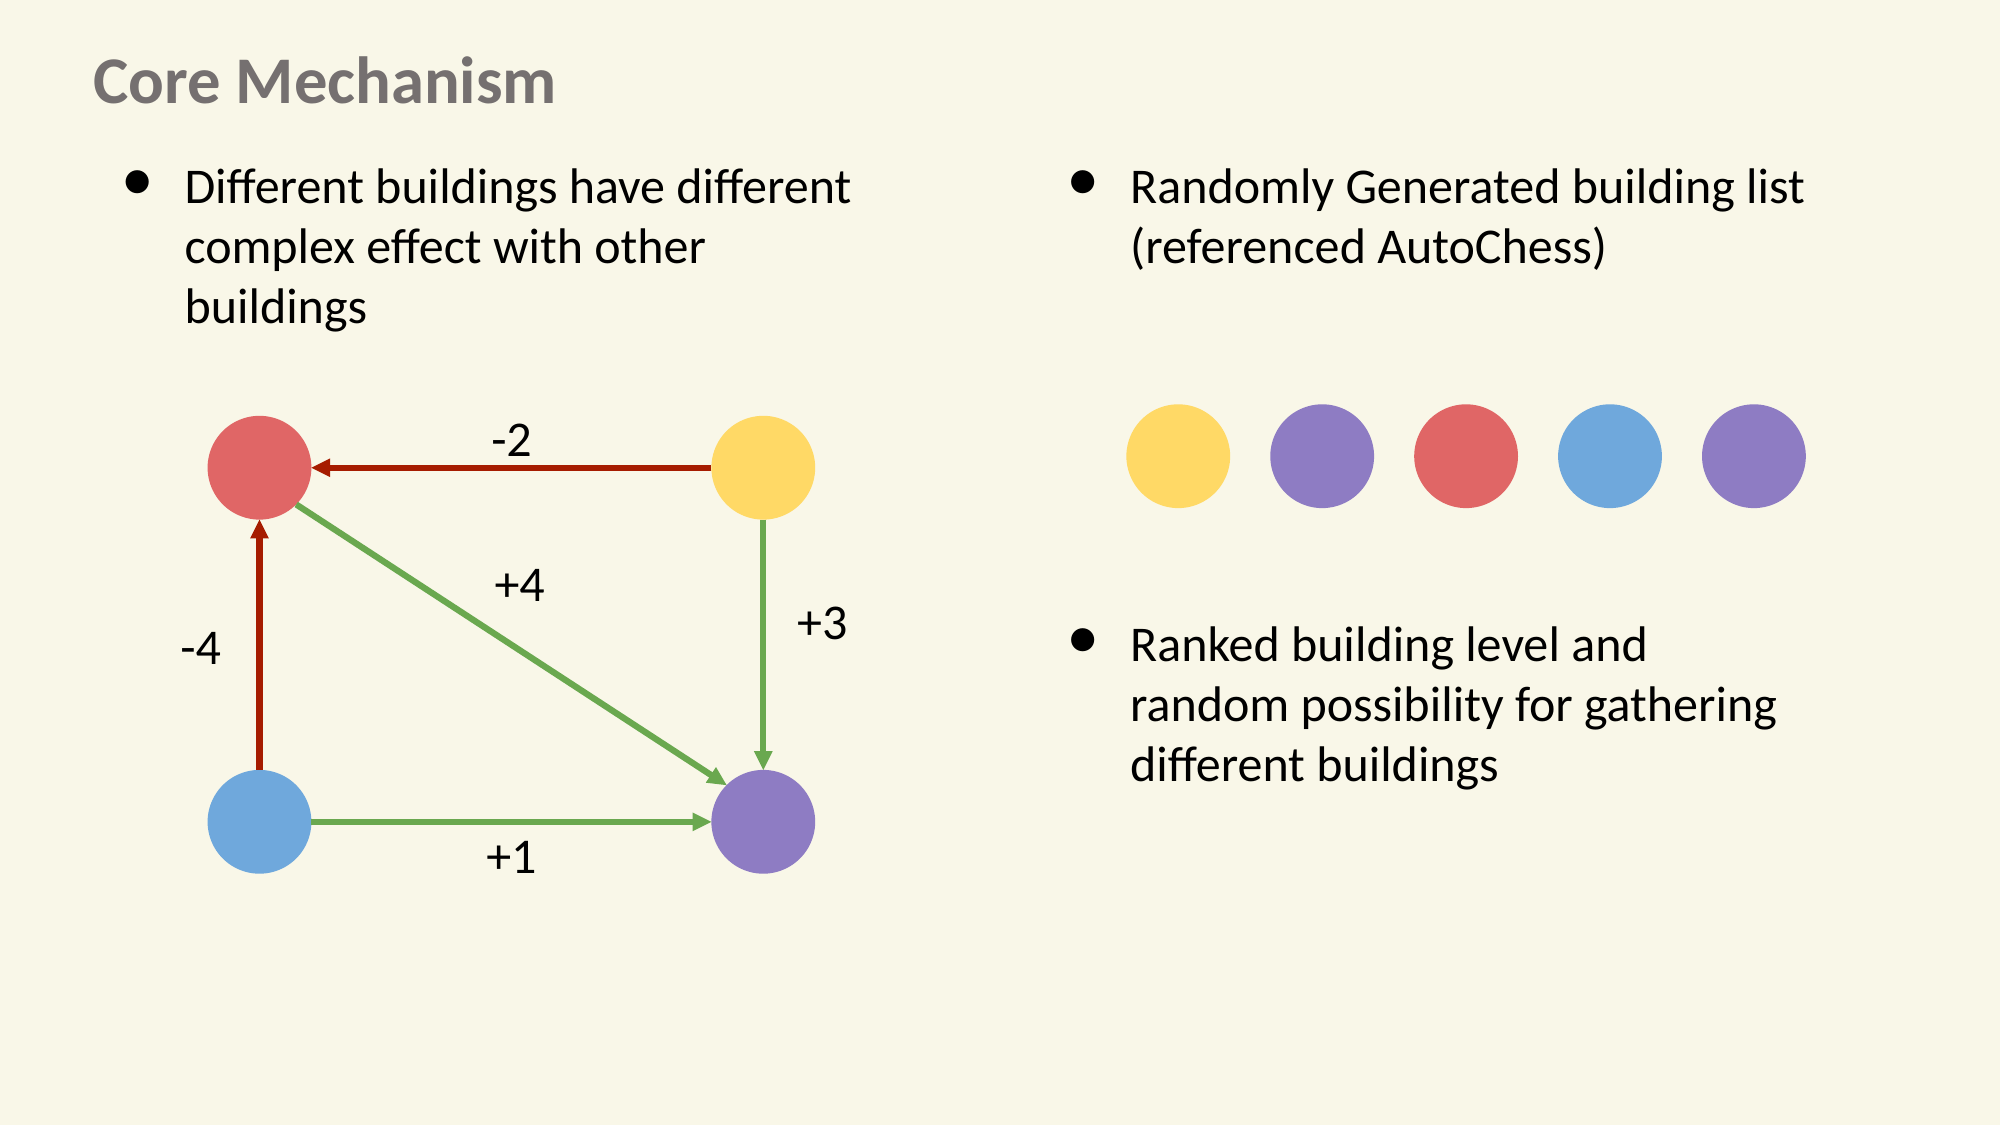

Core Mechanism
Different buildings have different complex effect with other buildings
Randomly Generated building list (referenced AutoChess)
-2

+4
+3
-4

+1

Ranked building level and random possibility for gathering different buildings